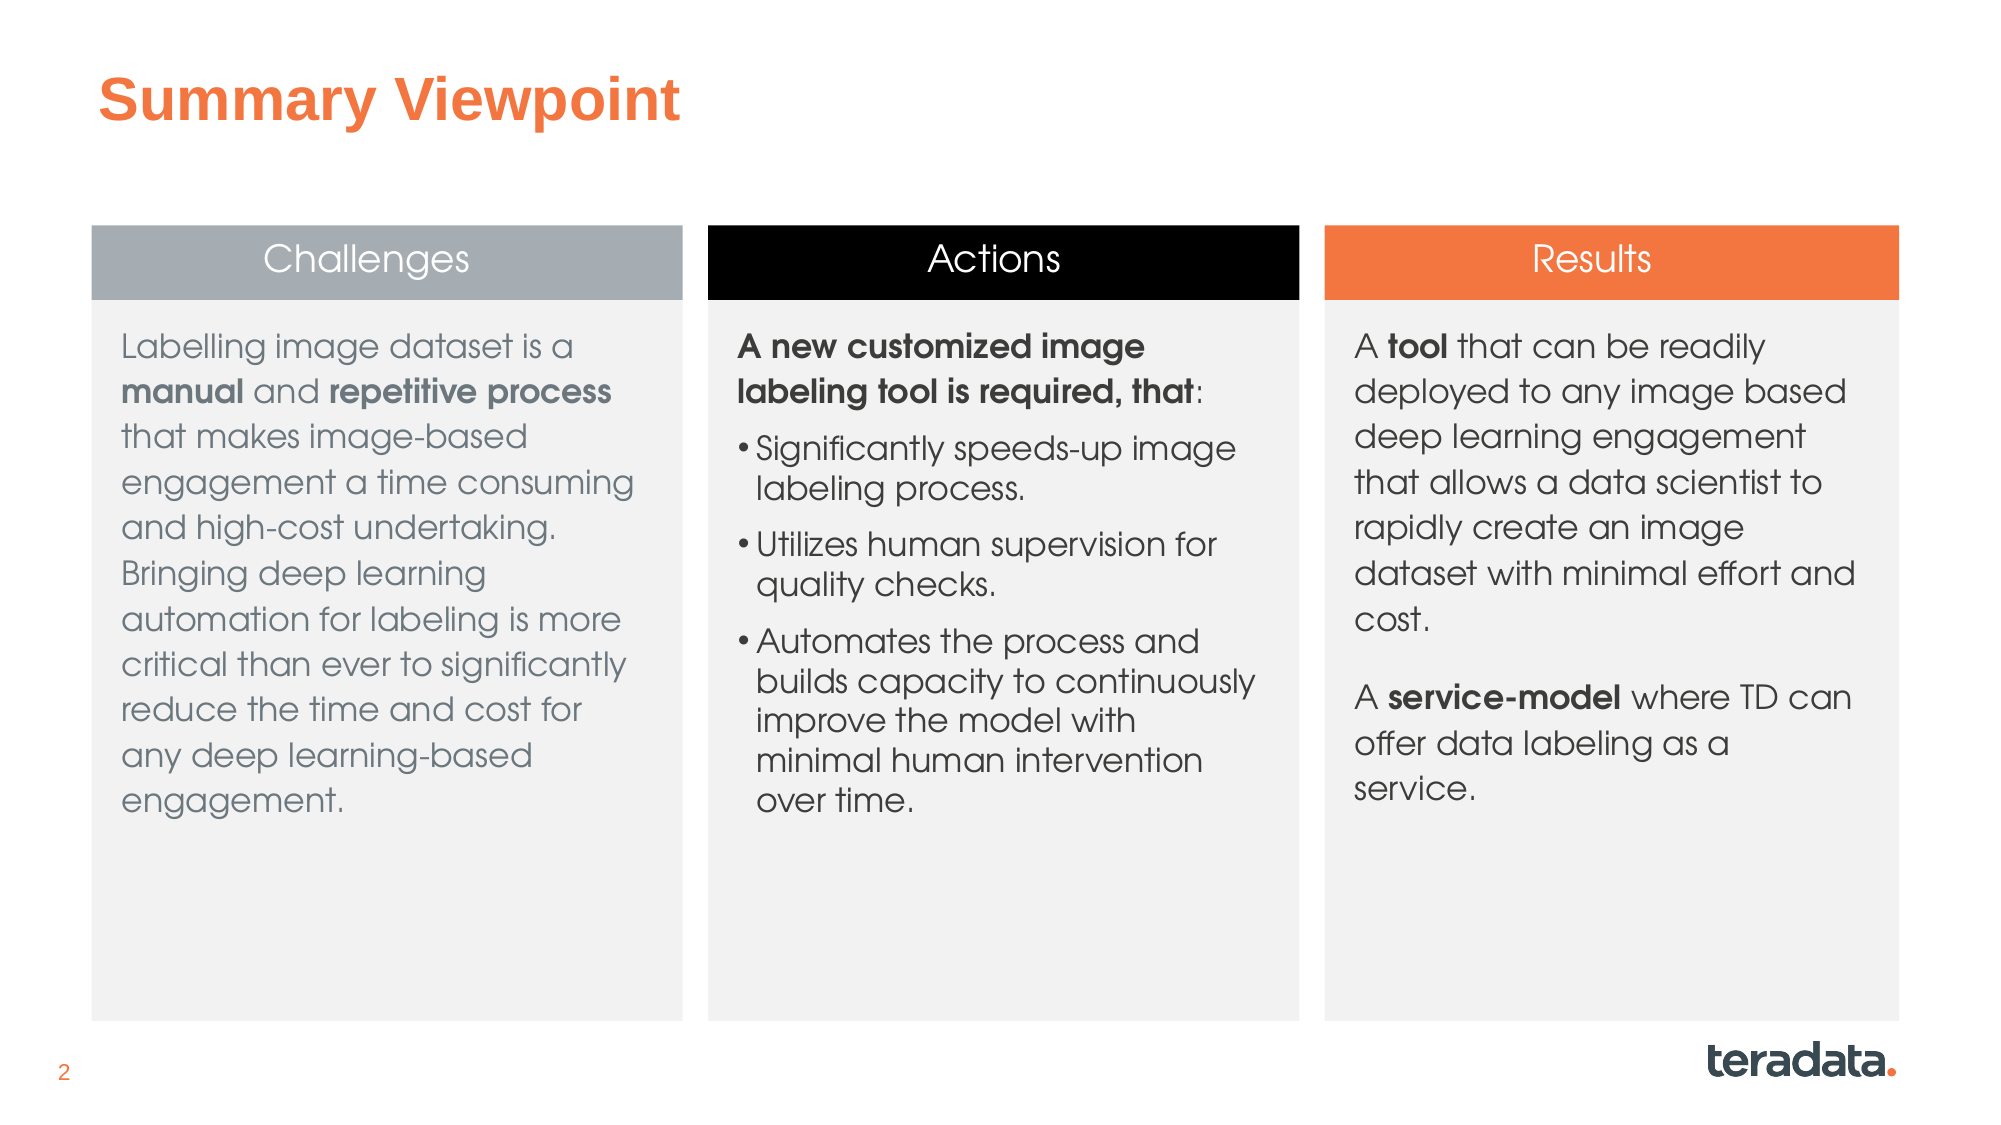

# Summary Viewpoint

Challenges
Actions
Results
Labelling image dataset is a manual and repetitive process that makes image-based engagement a time consuming and high-cost undertaking. Bringing deep learning automation for labeling is more critical than ever to significantly reduce the time and cost for any deep learning-based engagement.
A new customized image labeling tool is required, that:
Significantly speeds-up image labeling process.
Utilizes human supervision for quality checks.
Automates the process and  builds capacity to continuously improve the model with minimal human intervention over time.

A tool that can be readily deployed to any image based deep learning engagement that allows a data scientist to rapidly create an image dataset with minimal effort and cost.
A service-model where TD can offer data labeling as a service.